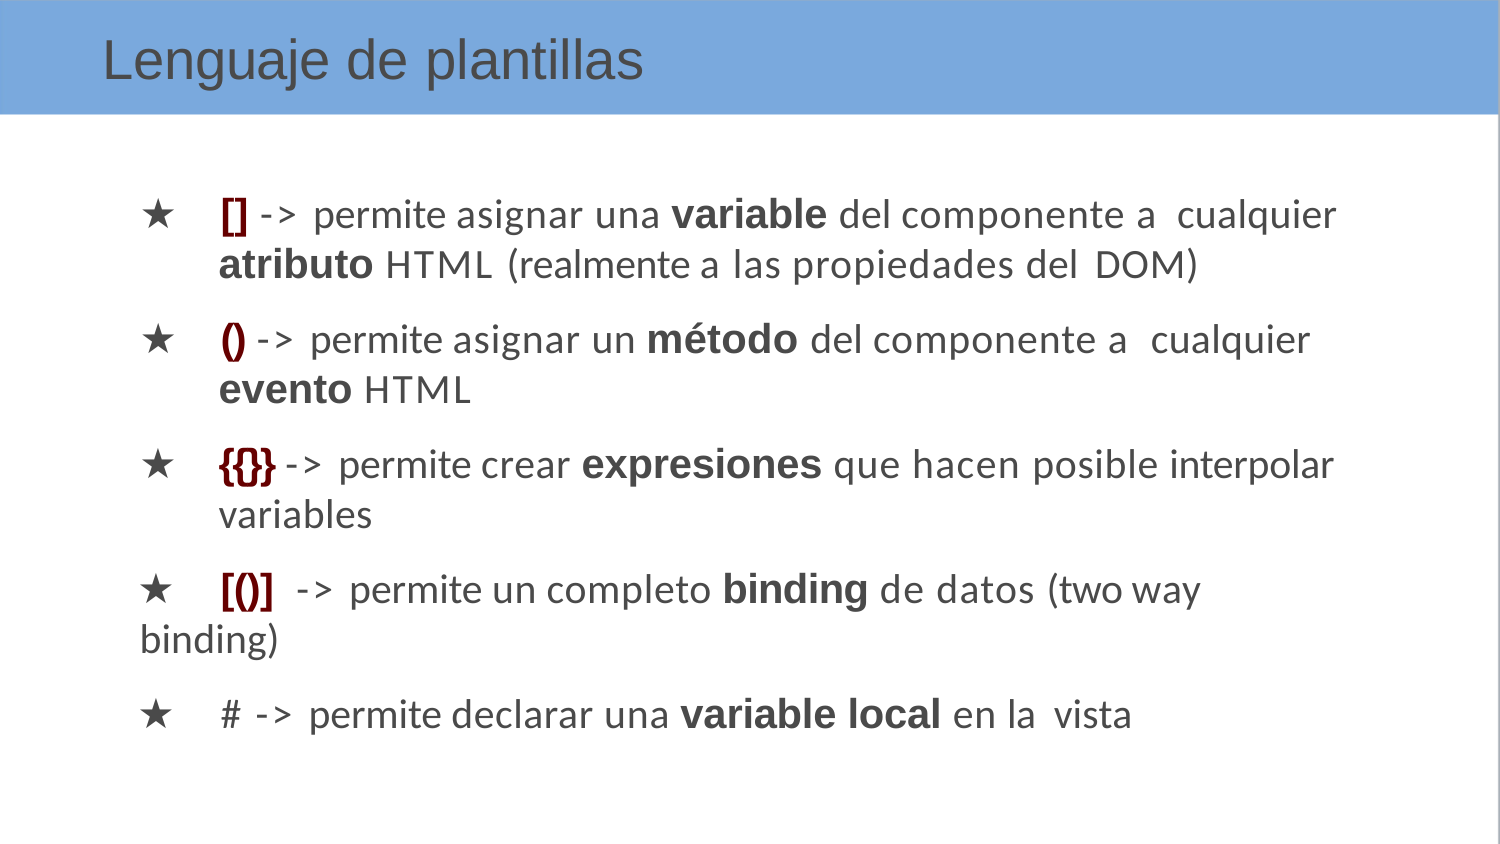

# Lenguaje de plantillas
★	[] -> permite asignar una variable del componente a cualquier
atributo HTML (realmente a las propiedades del DOM)
★	() -> permite asignar un método del componente a cualquier
evento HTML
★	{{}} -> permite crear expresiones que hacen posible interpolar  variables
★	[()]	-> permite un completo binding de datos (two way binding)
★	# -> permite declarar una variable local en la vista